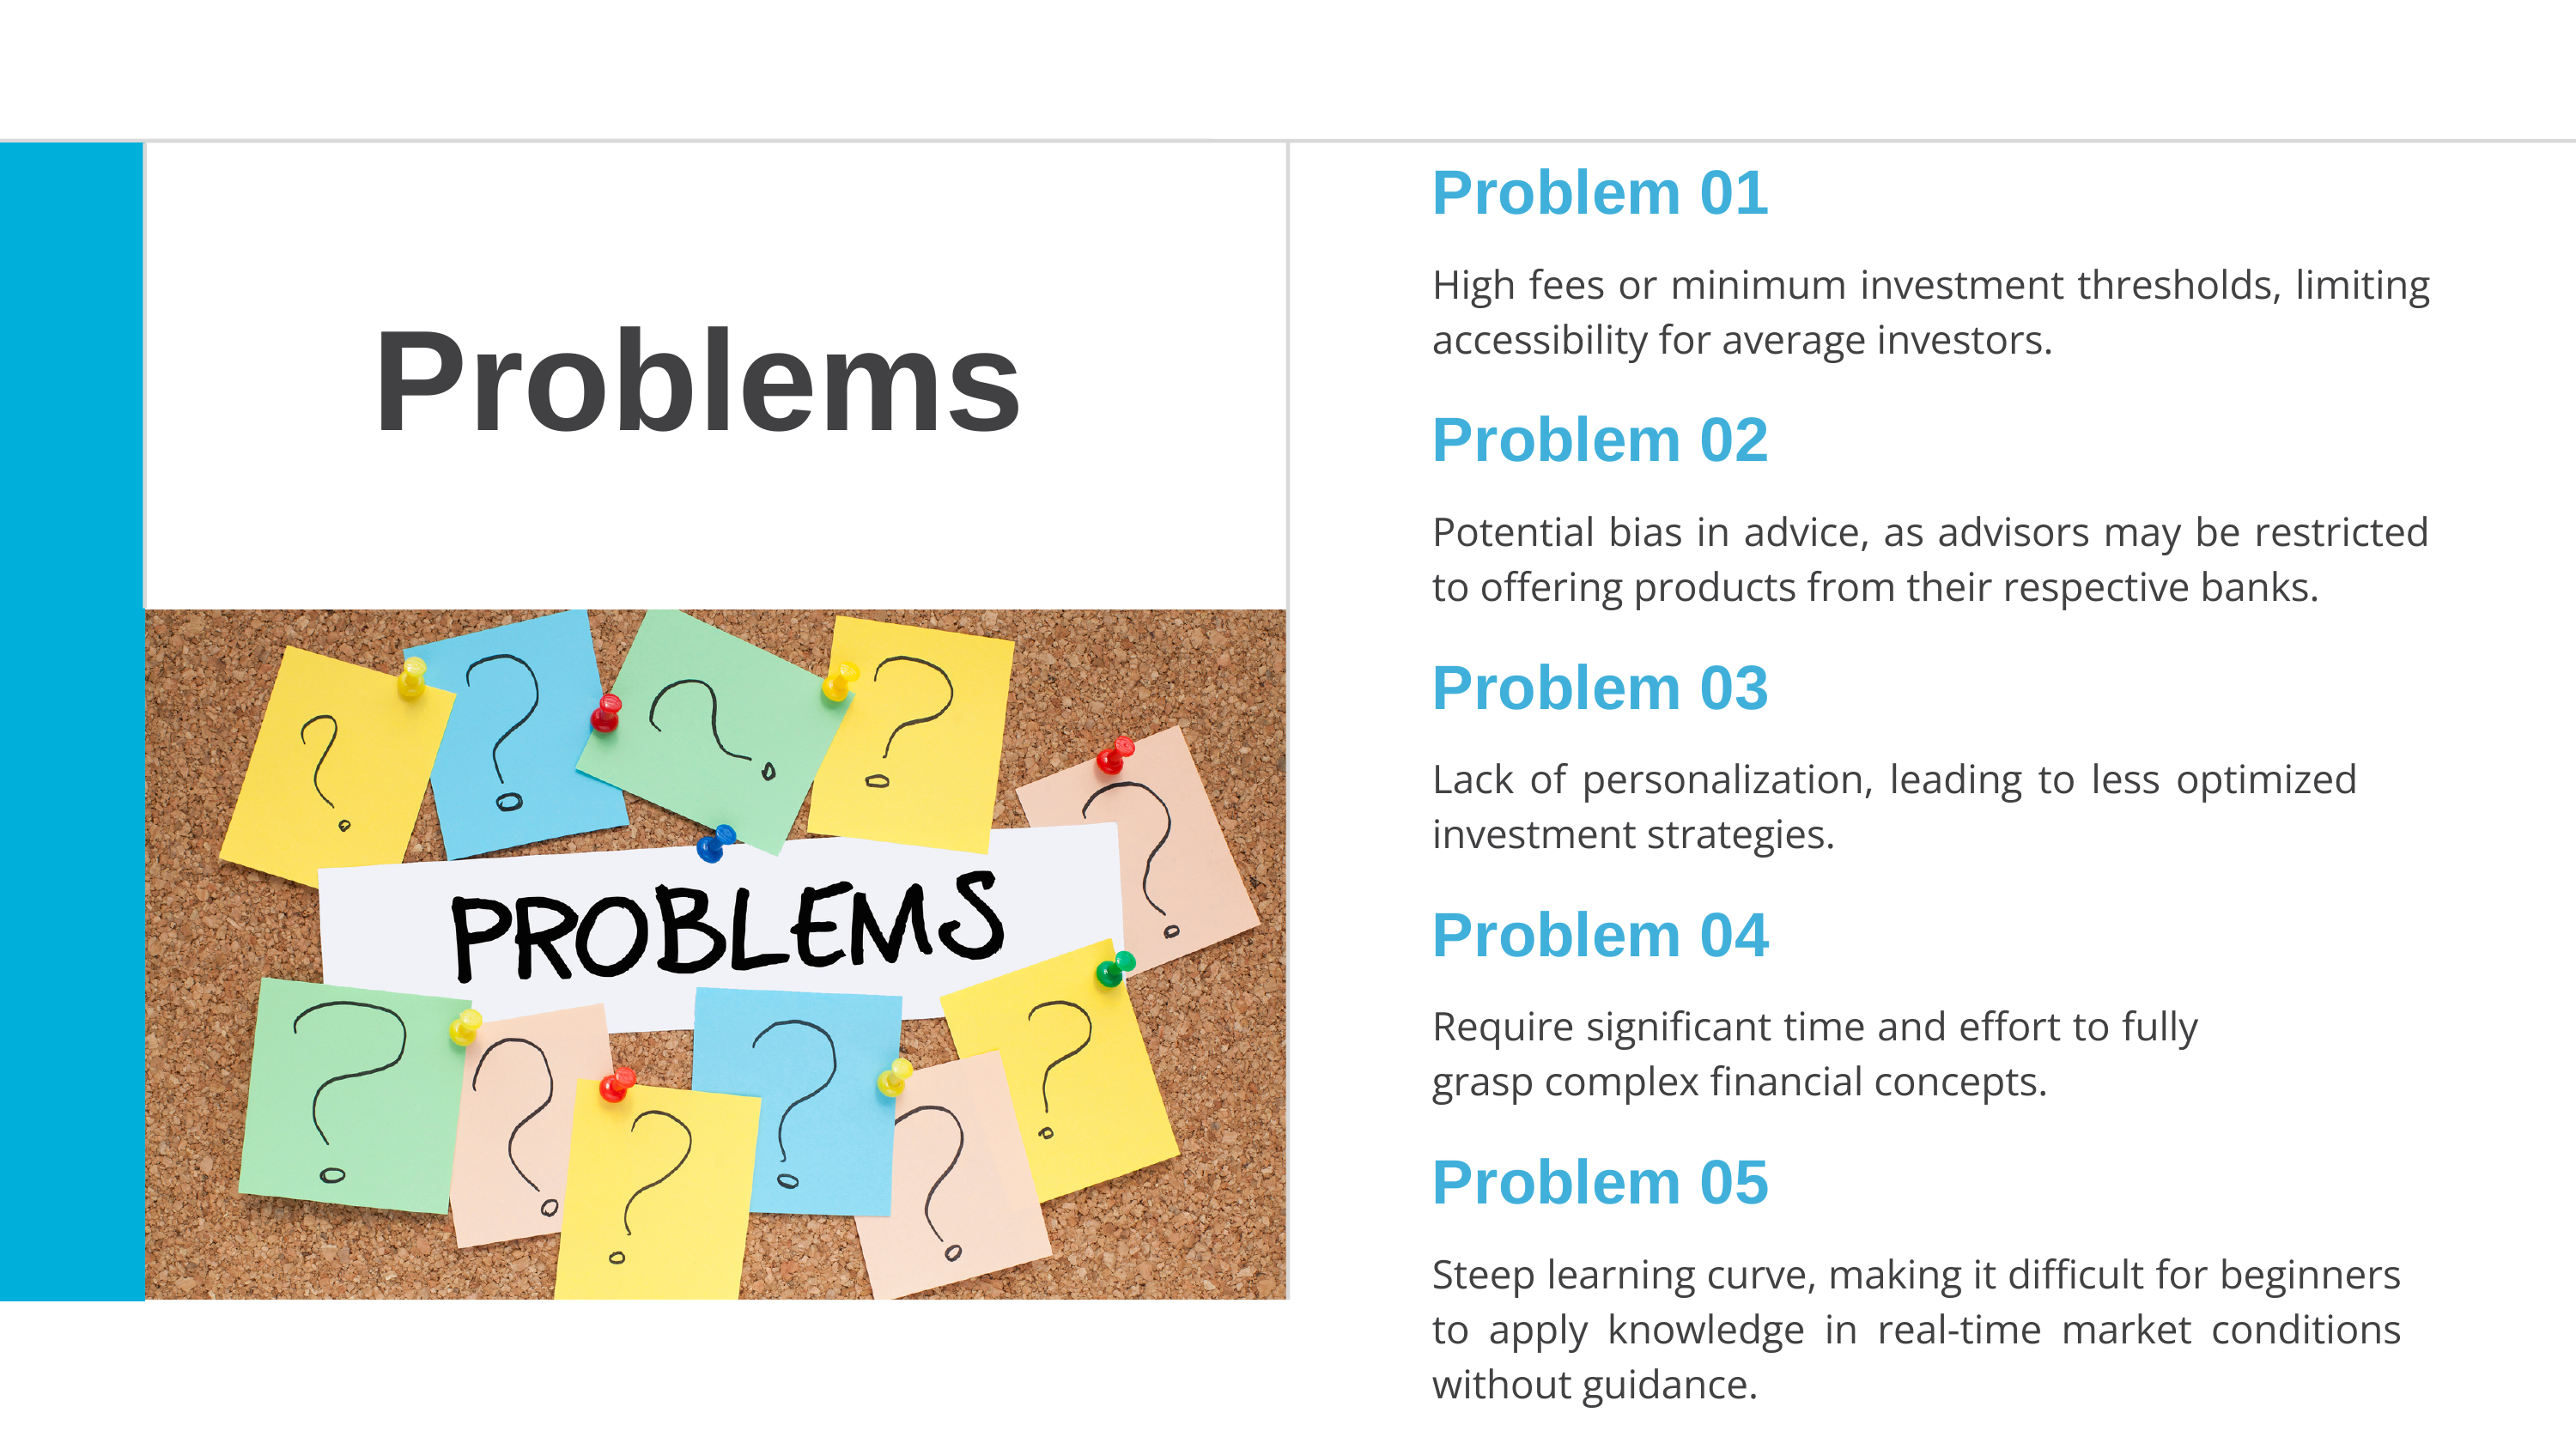

Problem 01
High fees or minimum investment thresholds, limiting accessibility for average investors.

Problems

Problem 02
Potential bias in advice, as advisors may be restricted to offering products from their respective banks.

Problem 03

Lack of personalization, leading to less optimized investment strategies.

Problem 04
Require significant time and effort to fully grasp complex financial concepts.

Problem 05
Steep learning curve, making it difficult for beginners to apply knowledge in real-time market conditions without guidance.